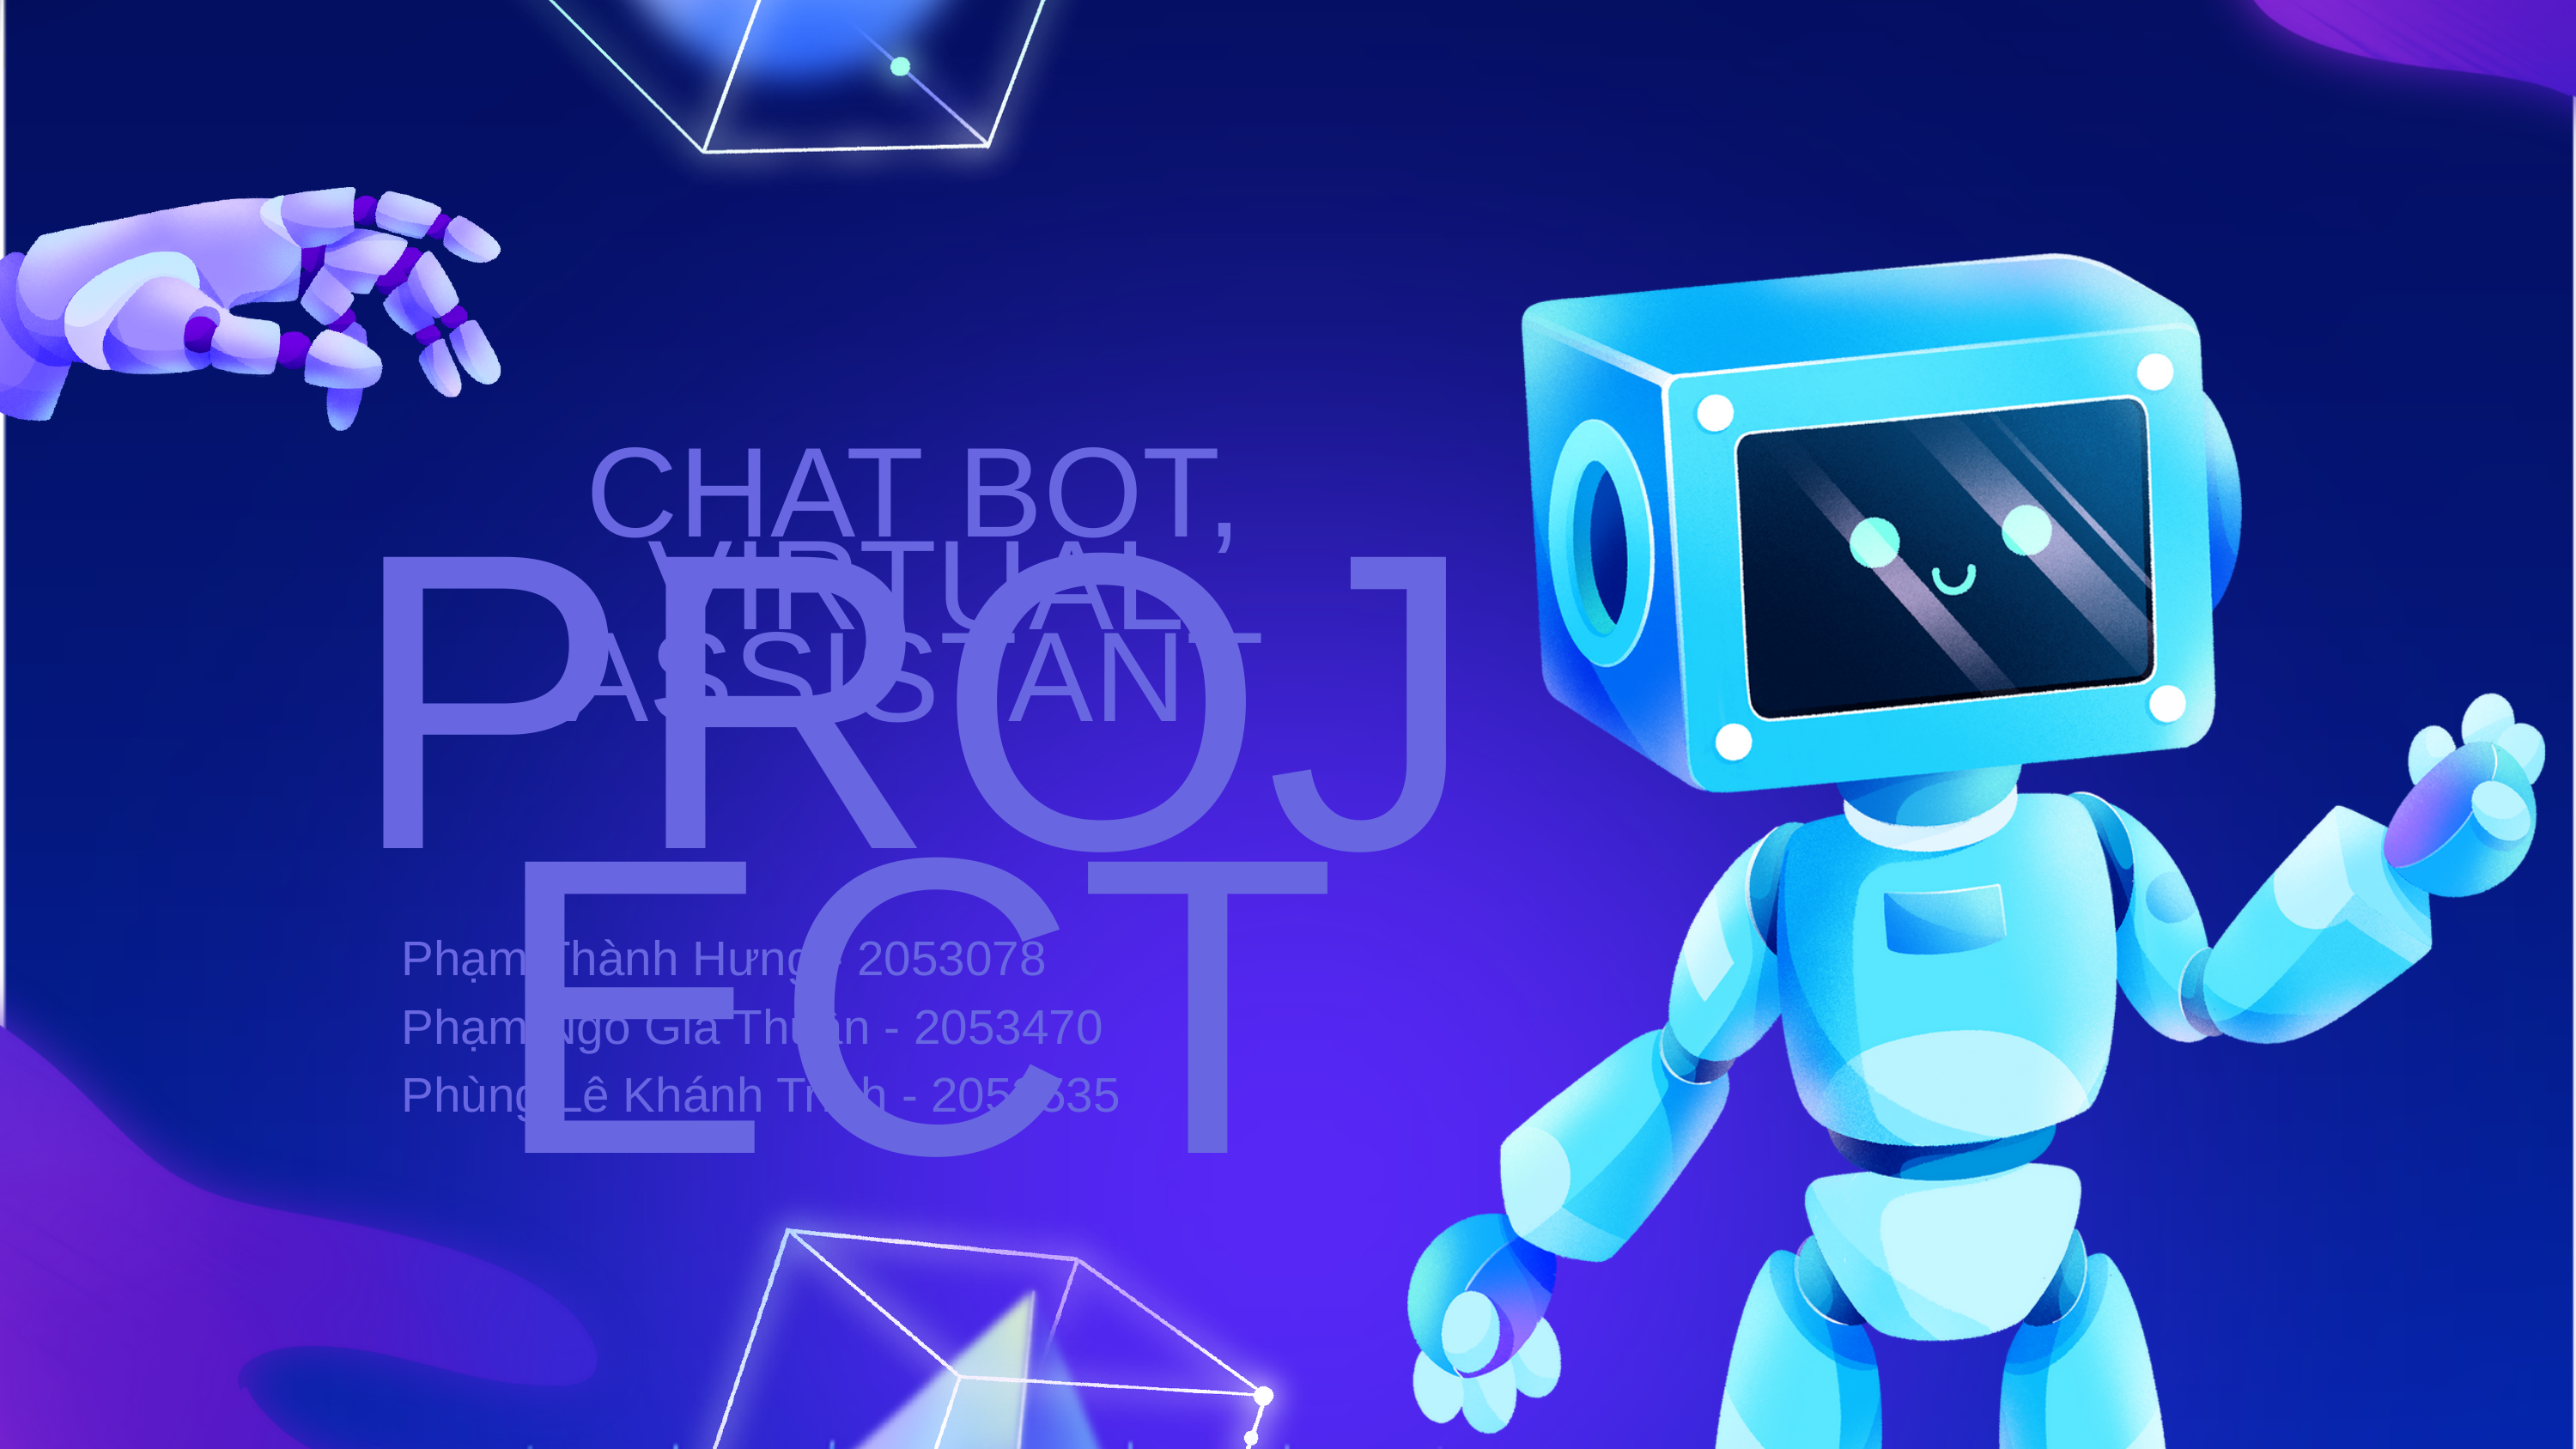

CHAT BOT, VIRTUAL ASSISTANT
PROJECT

Phạm Thành Hưng - 2053078
Phạm Ngô Gia Thuận - 2053470
Phùng Lê Khánh Trình - 2053535